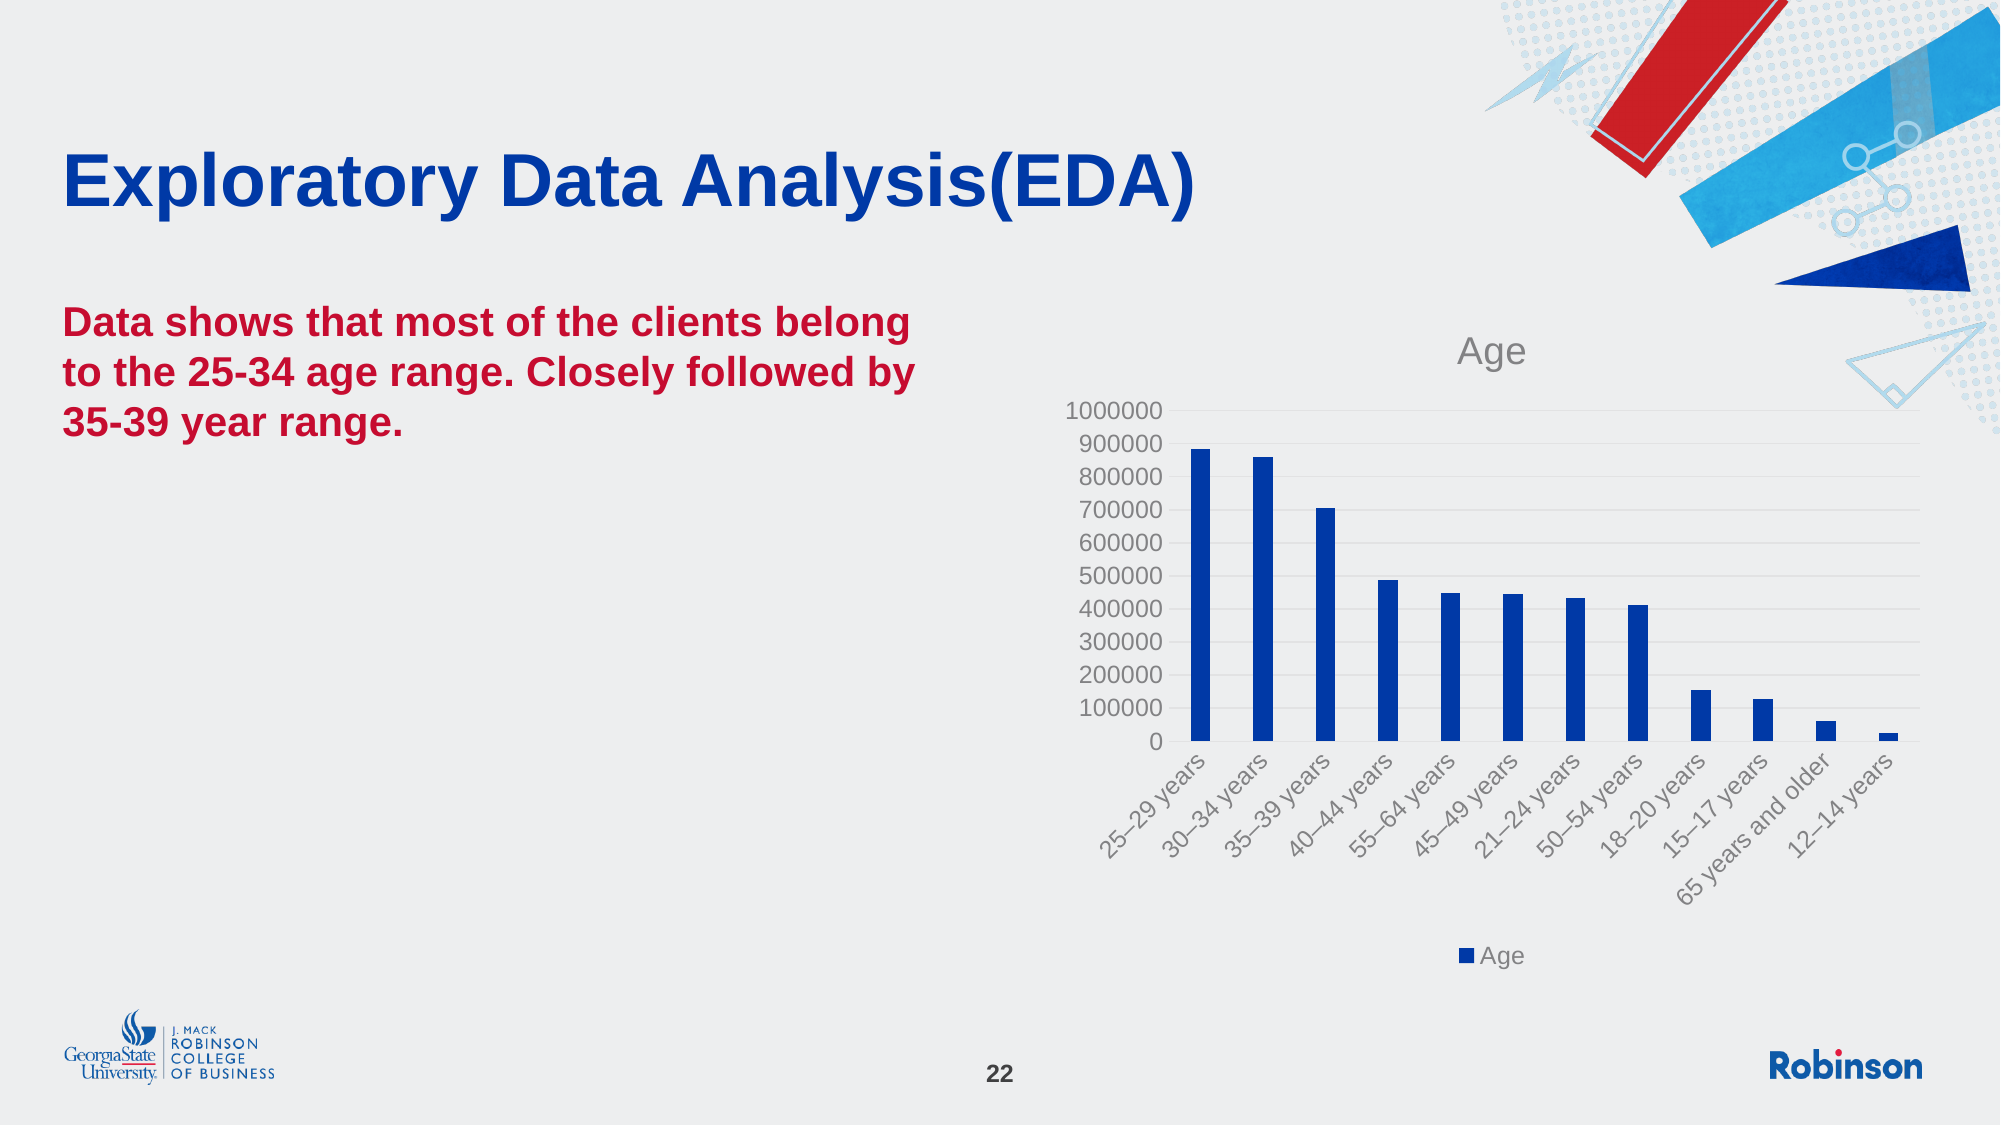

# Exploratory Data Analysis(EDA)

### Chart:

| Category | Age |
|---|---|
| 25–29 years | 884901.0 |
| 30–34 years | 860331.0 |
| 35–39 years | 706177.0 |
| 40–44 years | 487991.0 |
| 55–64 years | 448530.0 |
| 45–49 years | 445235.0 |
| 21–24 years | 432467.0 |
| 50–54 years | 412066.0 |
| 18–20 years | 154207.0 |
| 15–17 years | 129424.0 |
| 65 years and older | 62138.0 |
| 12–14 years | 26609.0 |
Data shows that most of the clients belong to the 25-34 age range. Closely followed by 35-39 year range.
22